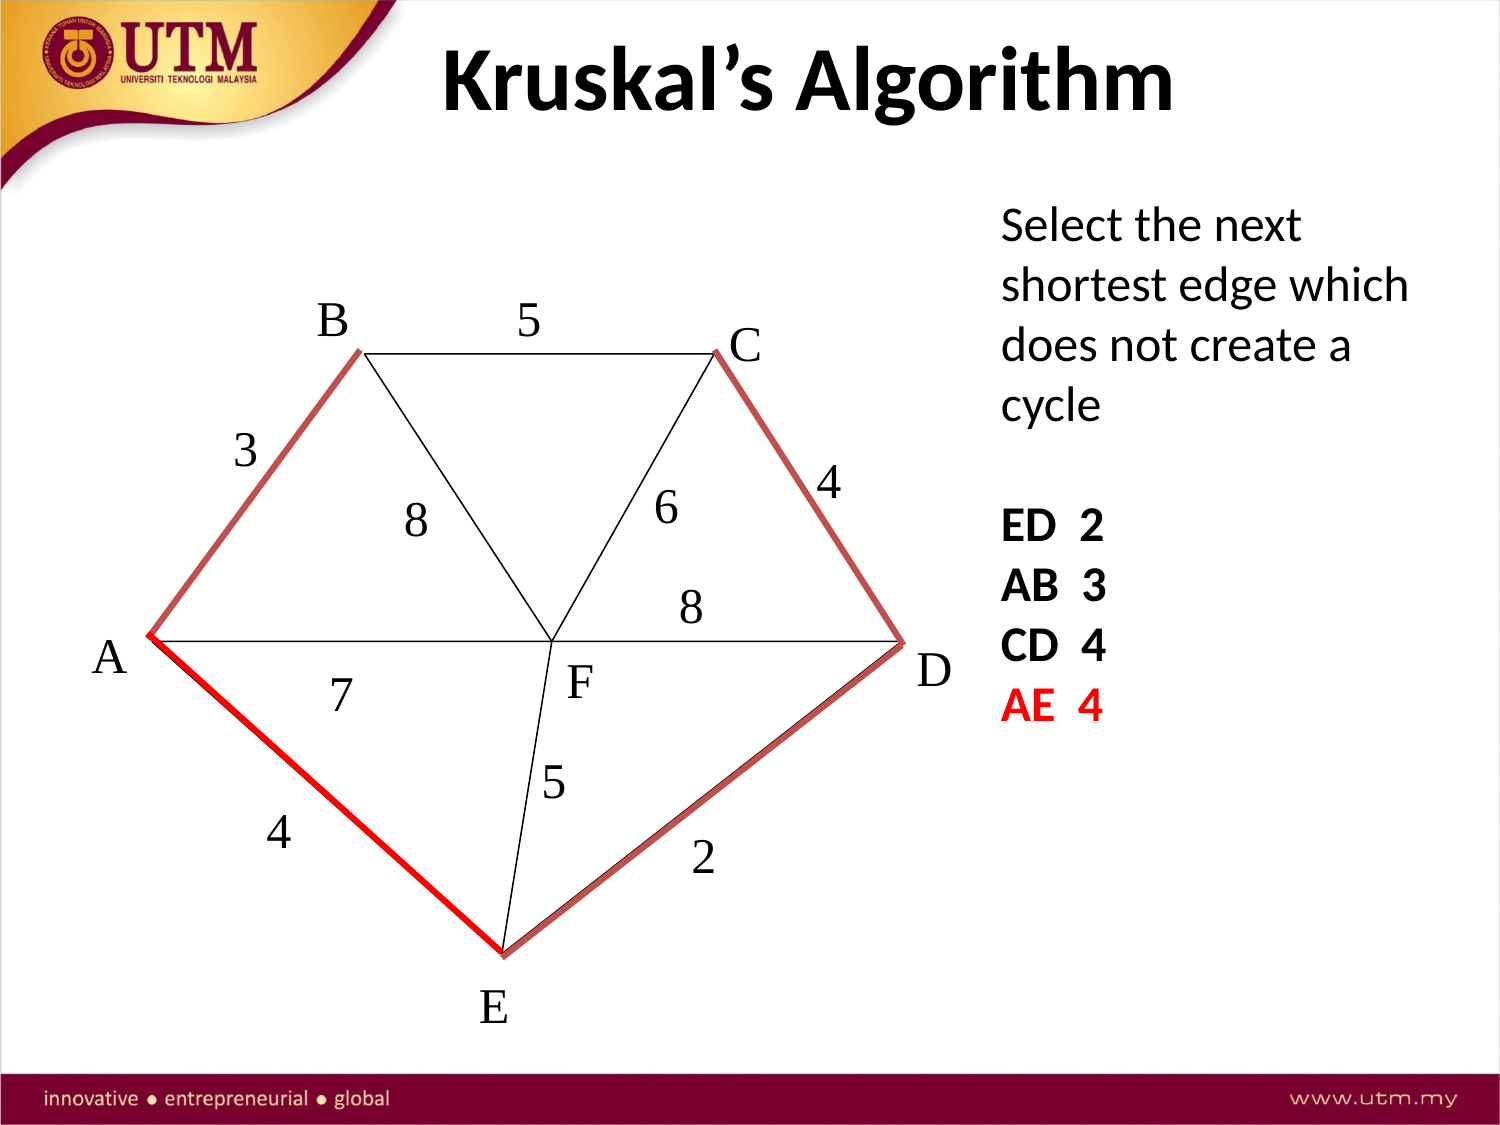

Kruskal’s Algorithm
Select the next shortest edge which does not create a cycle

ED  2
AB  3
CD  4
AE  4

B
5
C

3
4
6
8
8
A
D

F
7
5
4
2
E